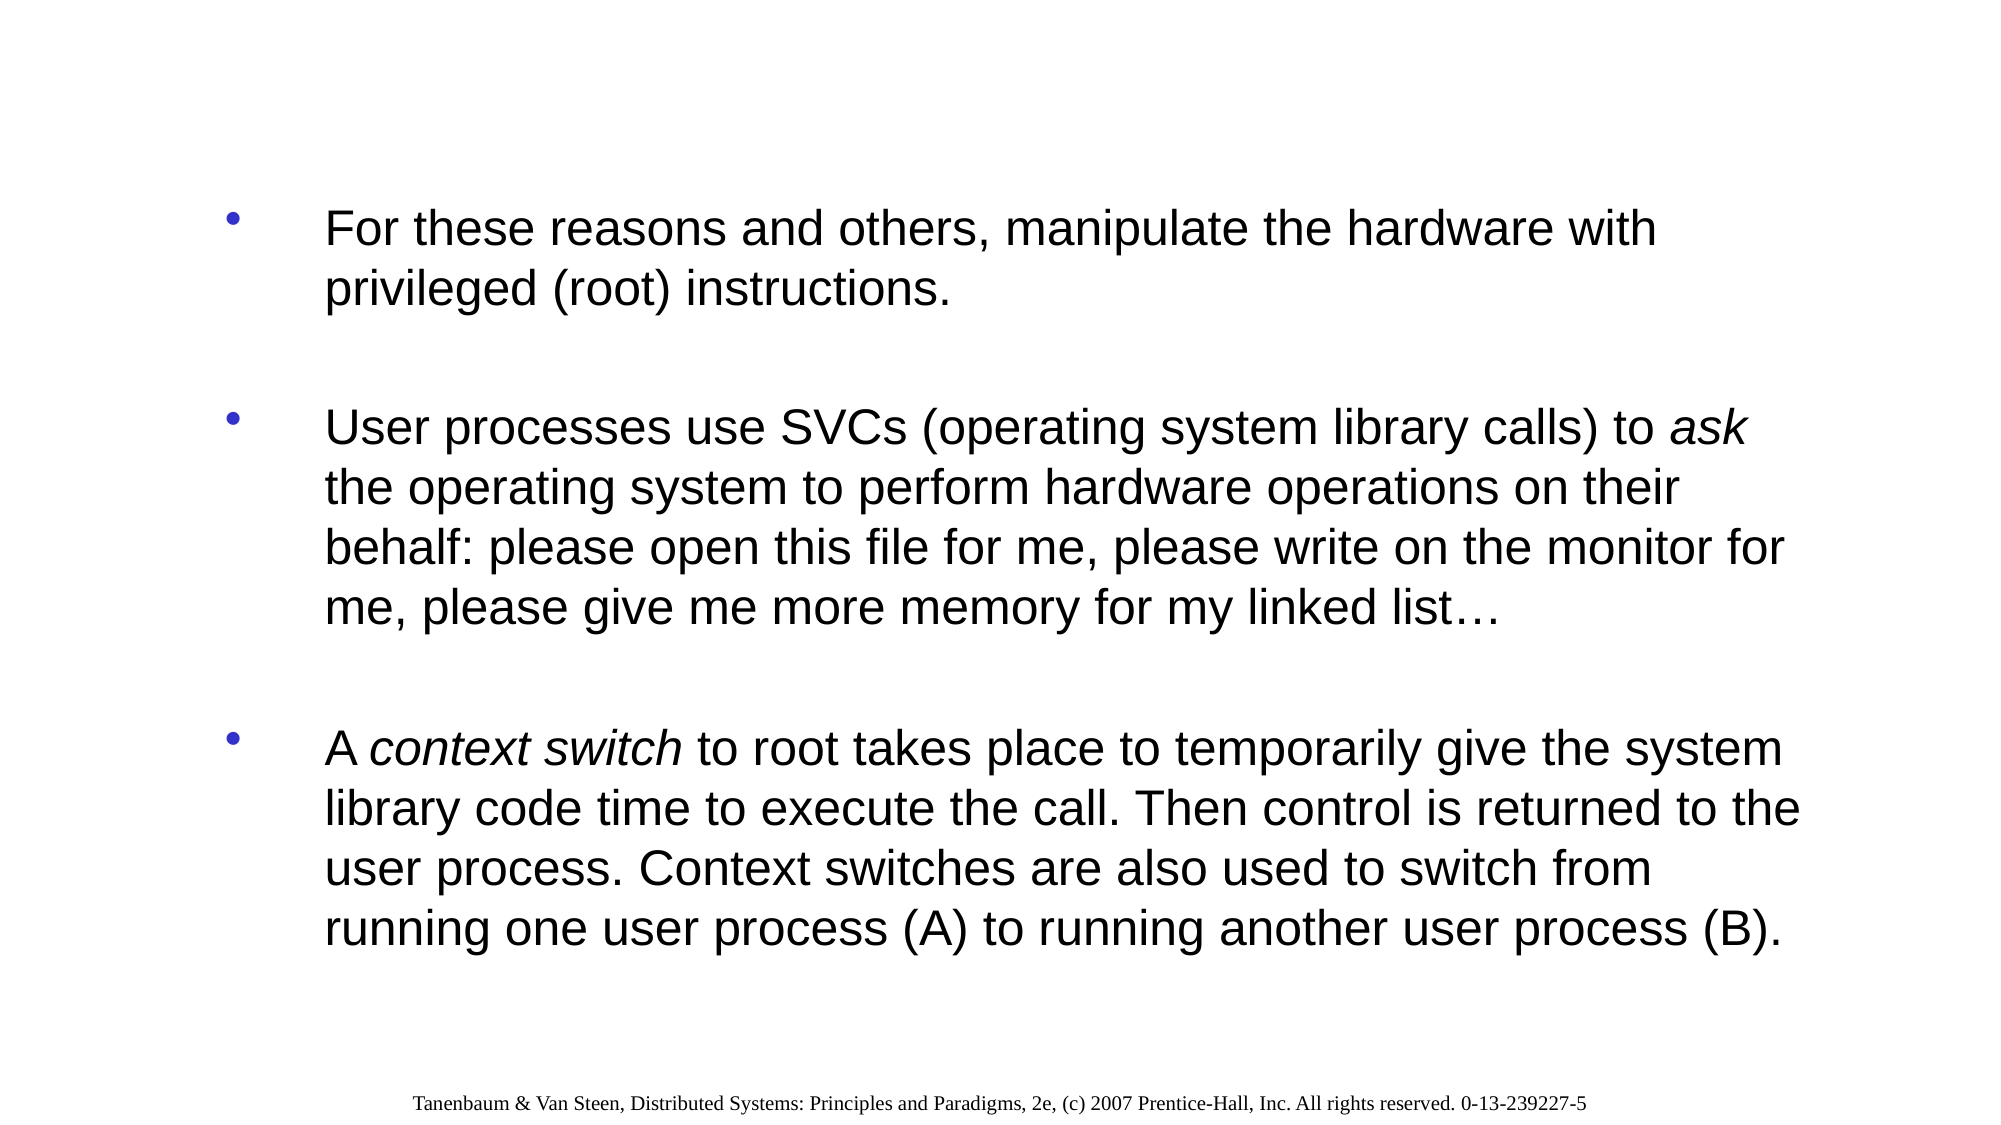

#
For these reasons and others, manipulate the hardware with privileged (root) instructions.

User processes use SVCs (operating system library calls) to ask the operating system to perform hardware operations on their behalf: please open this file for me, please write on the monitor for me, please give me more memory for my linked list…

A context switch to root takes place to temporarily give the system library code time to execute the call. Then control is returned to the user process. Context switches are also used to switch from running one user process (A) to running another user process (B).
Tanenbaum & Van Steen, Distributed Systems: Principles and Paradigms, 2e, (c) 2007 Prentice-Hall, Inc. All rights reserved. 0-13-239227-5